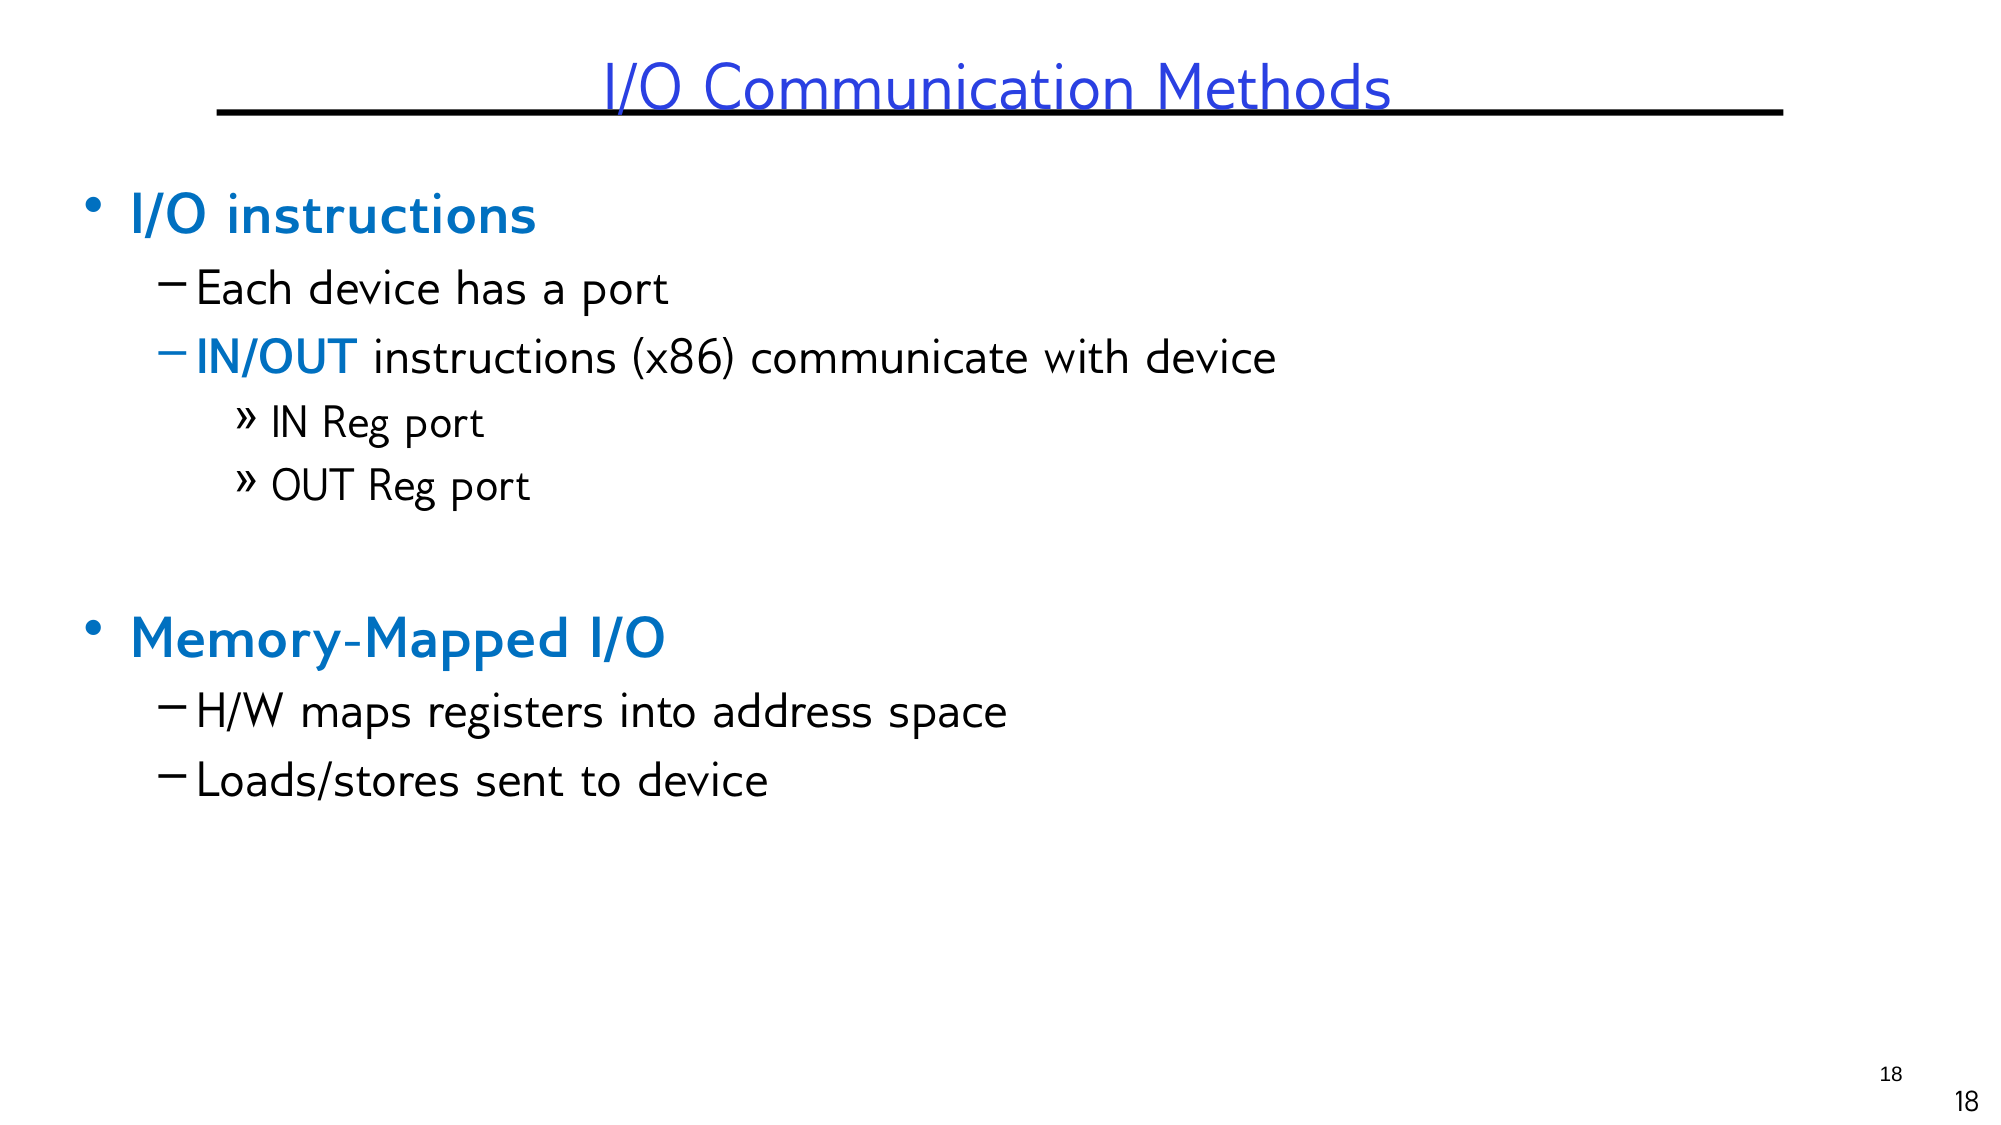

# I/O Communication Methods
I/O instructions
Each device has a port
IN/OUT instructions (x86) communicate with device
IN Reg port
OUT Reg port

Memory-Mapped I/O
H/W maps registers into address space
Loads/stores sent to device